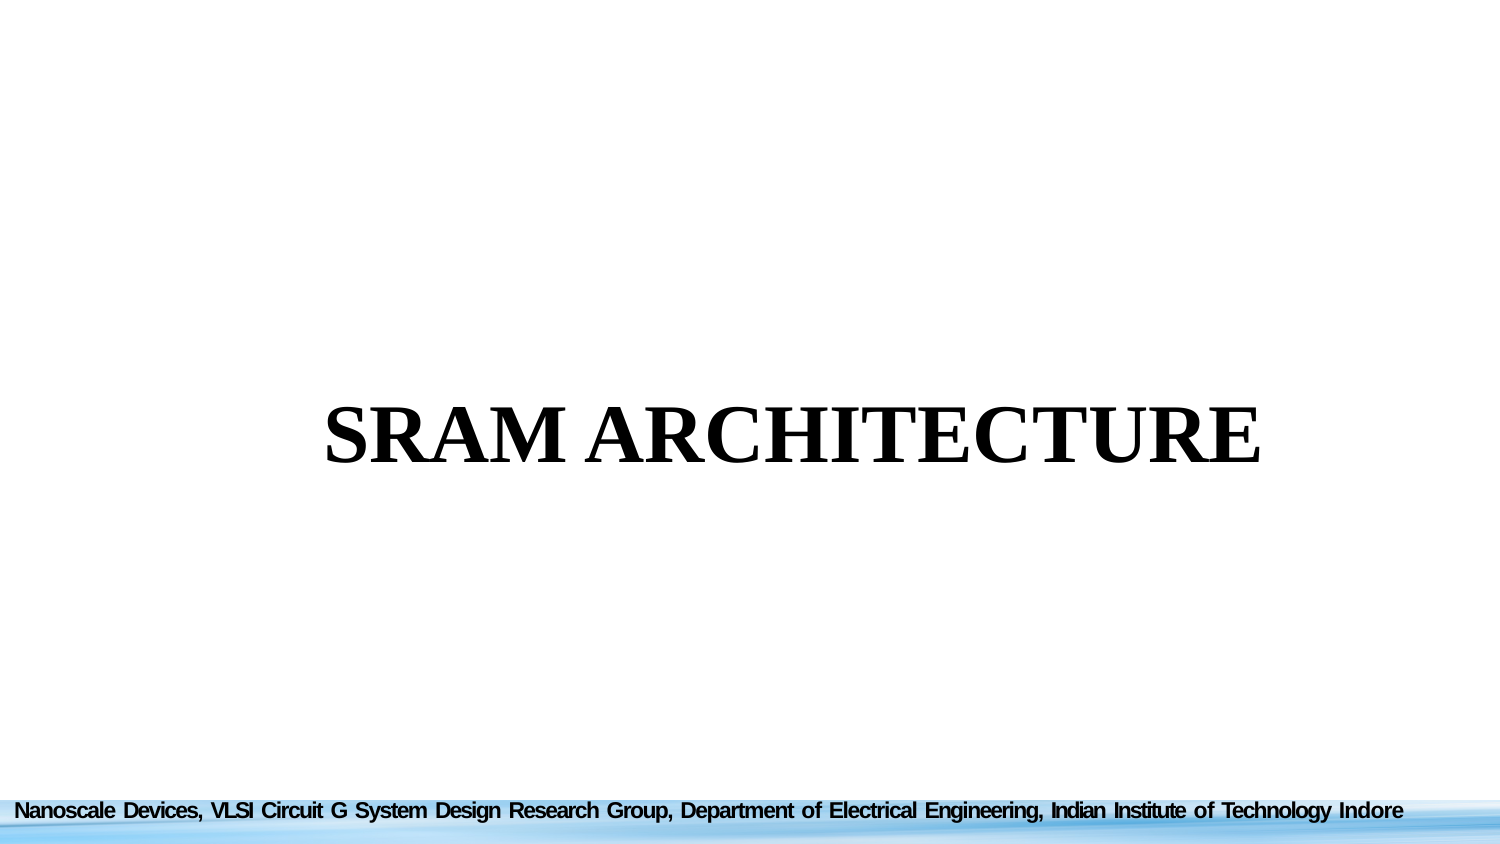

SRAM ARCHITECTURE
Nanoscale Devices, VLSI Circuit G System Design Research Group, Department of Electrical Engineering, Indian Institute of Technology Indore